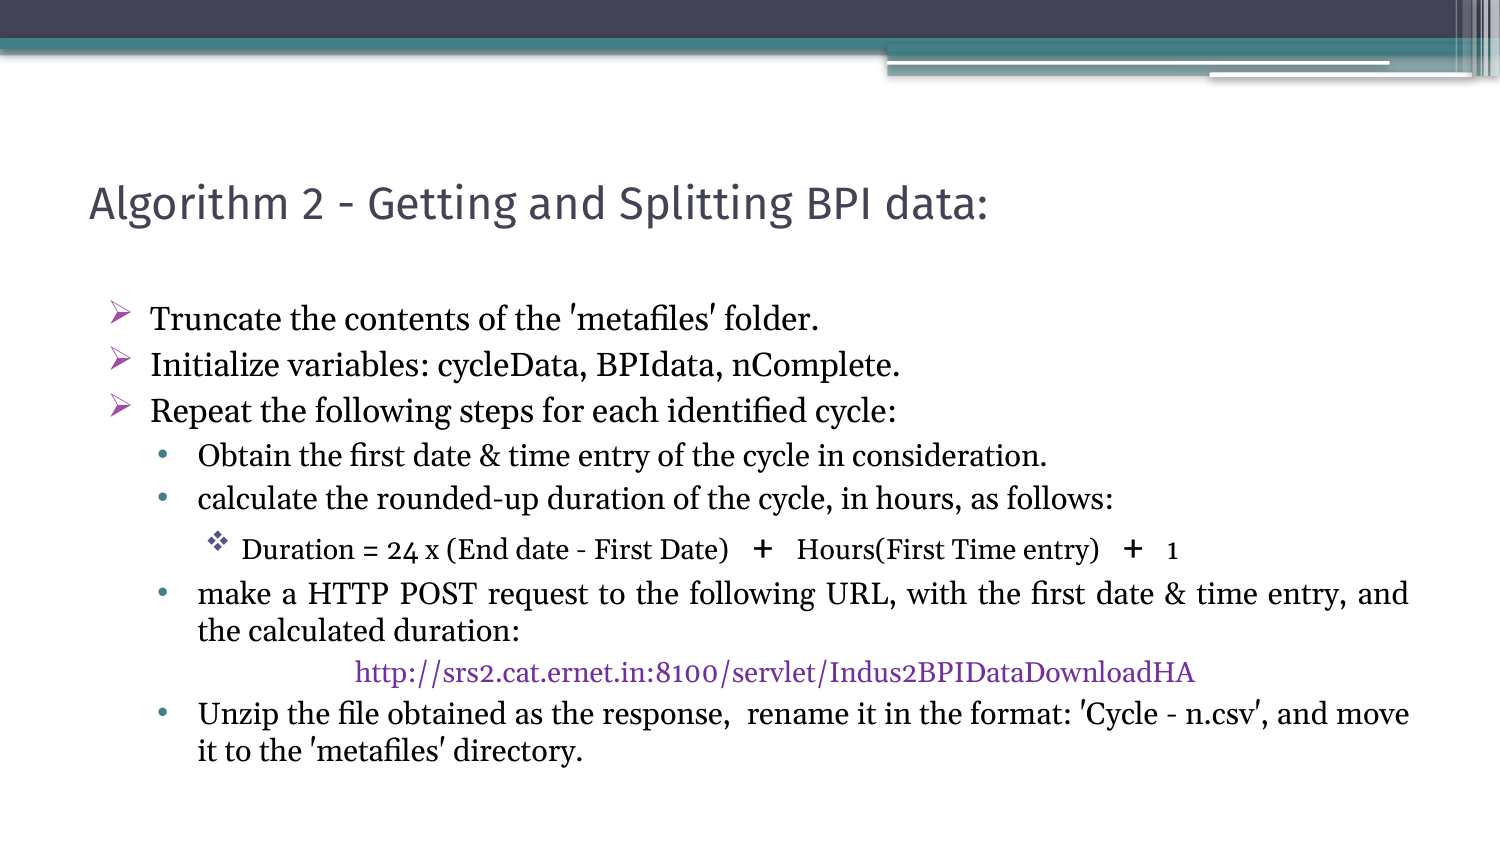

# Algorithm 2 - Getting and Splitting BPI data:
Truncate the contents of the 'metafiles' folder.
Initialize variables: cycleData, BPIdata, nComplete.
Repeat the following steps for each identified cycle:
Obtain the first date & time entry of the cycle in consideration.
calculate the rounded-up duration of the cycle, in hours, as follows:
Duration = 24 x (End date - First Date)   +   Hours(First Time entry)   +   1
make a HTTP POST request to the following URL, with the first date & time entry, and the calculated duration:
	http://srs2.cat.ernet.in:8100/servlet/Indus2BPIDataDownloadHA
Unzip the file obtained as the response,  rename it in the format: 'Cycle - n.csv', and move it to the 'metafiles' directory.